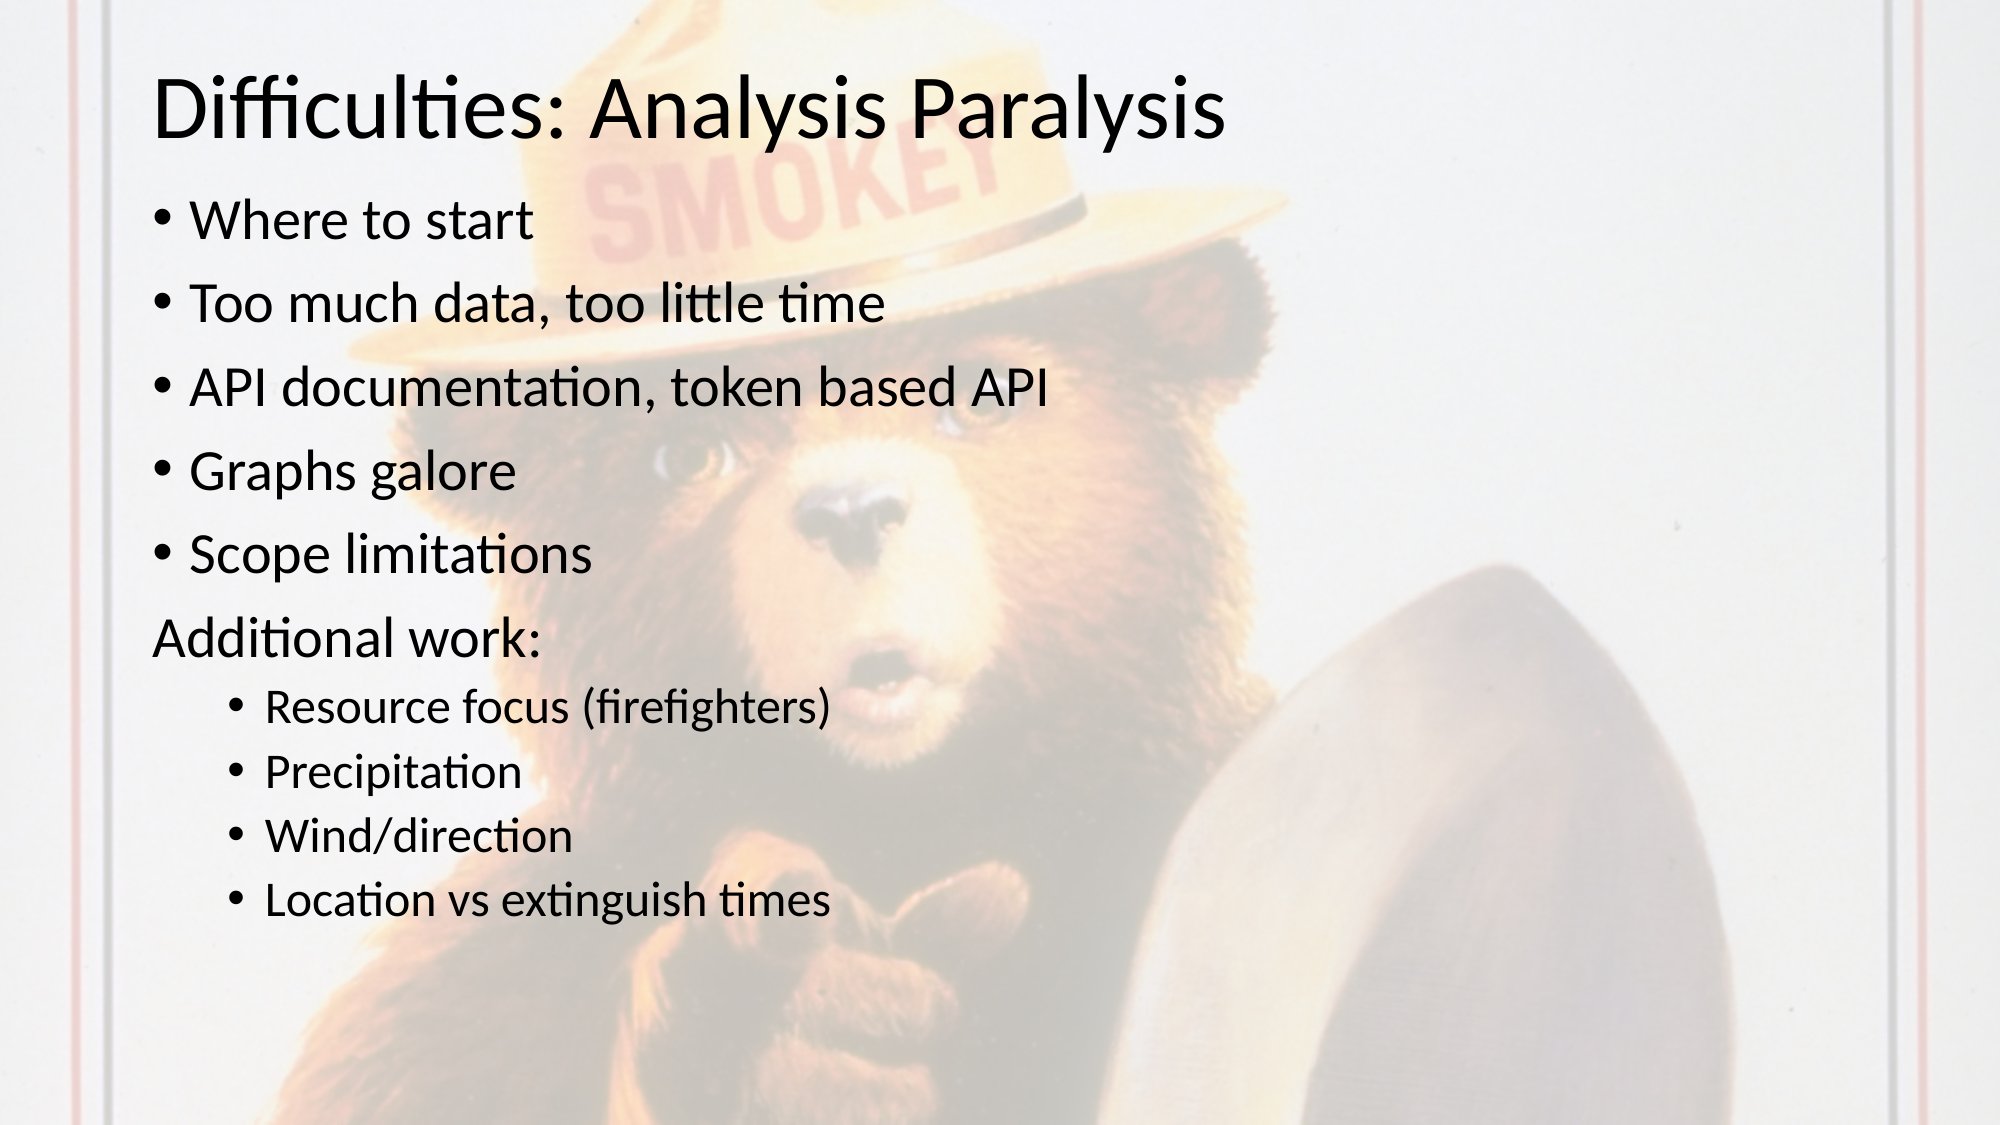

# Difficulties: Analysis Paralysis
Where to start
Too much data, too little time
API documentation, token based API
Graphs galore
Scope limitations
Additional work:
Resource focus (firefighters)
Precipitation
Wind/direction
Location vs extinguish times